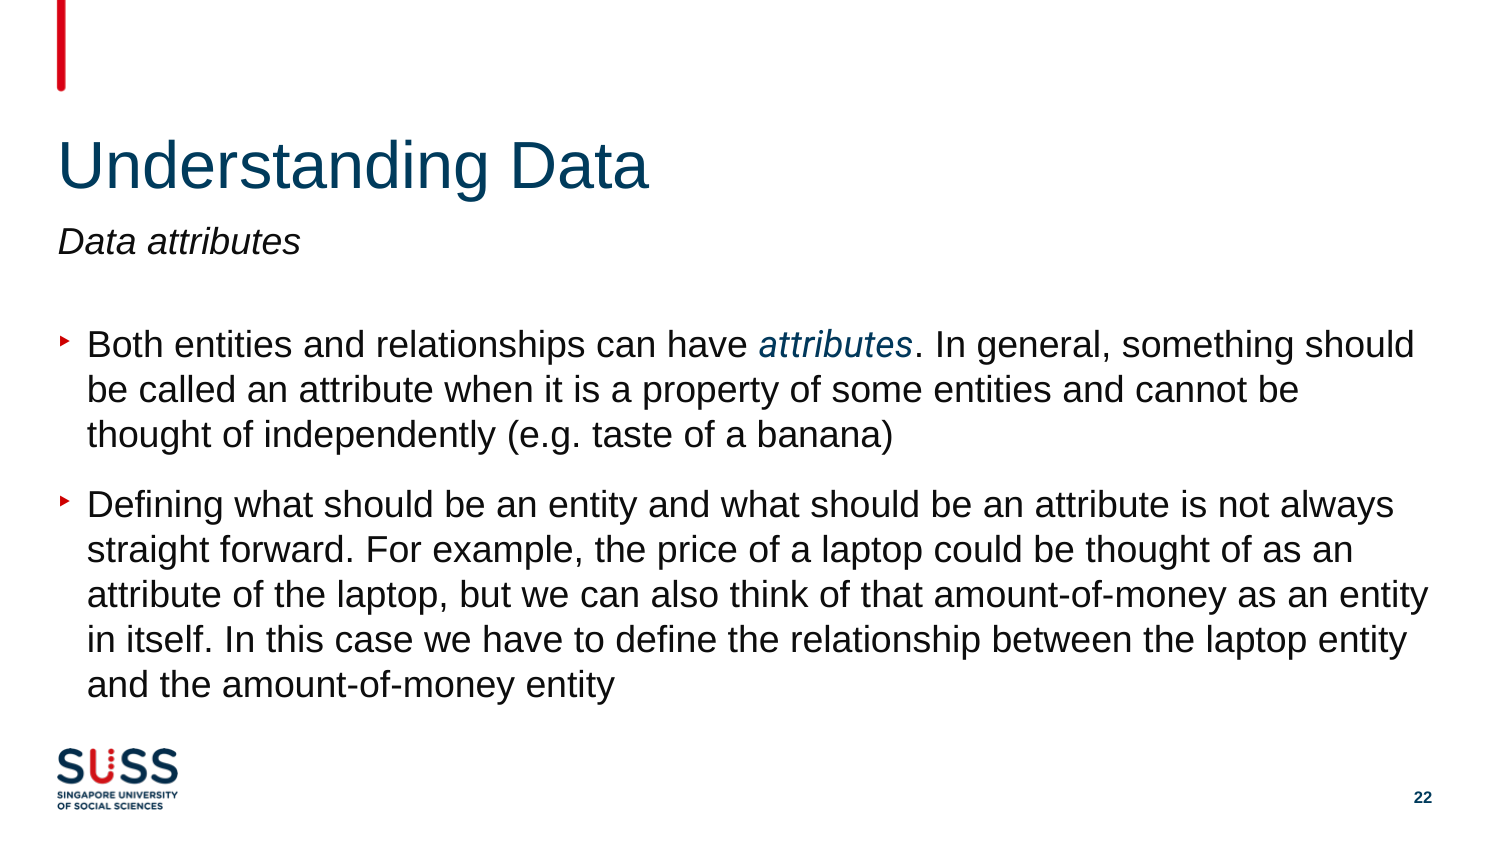

# Understanding Data
Data attributes
Both entities and relationships can have attributes. In general, something should be called an attribute when it is a property of some entities and cannot be thought of independently (e.g. taste of a banana)
Defining what should be an entity and what should be an attribute is not always straight forward. For example, the price of a laptop could be thought of as an attribute of the laptop, but we can also think of that amount-of-money as an entity in itself. In this case we have to define the relationship between the laptop entity and the amount-of-money entity